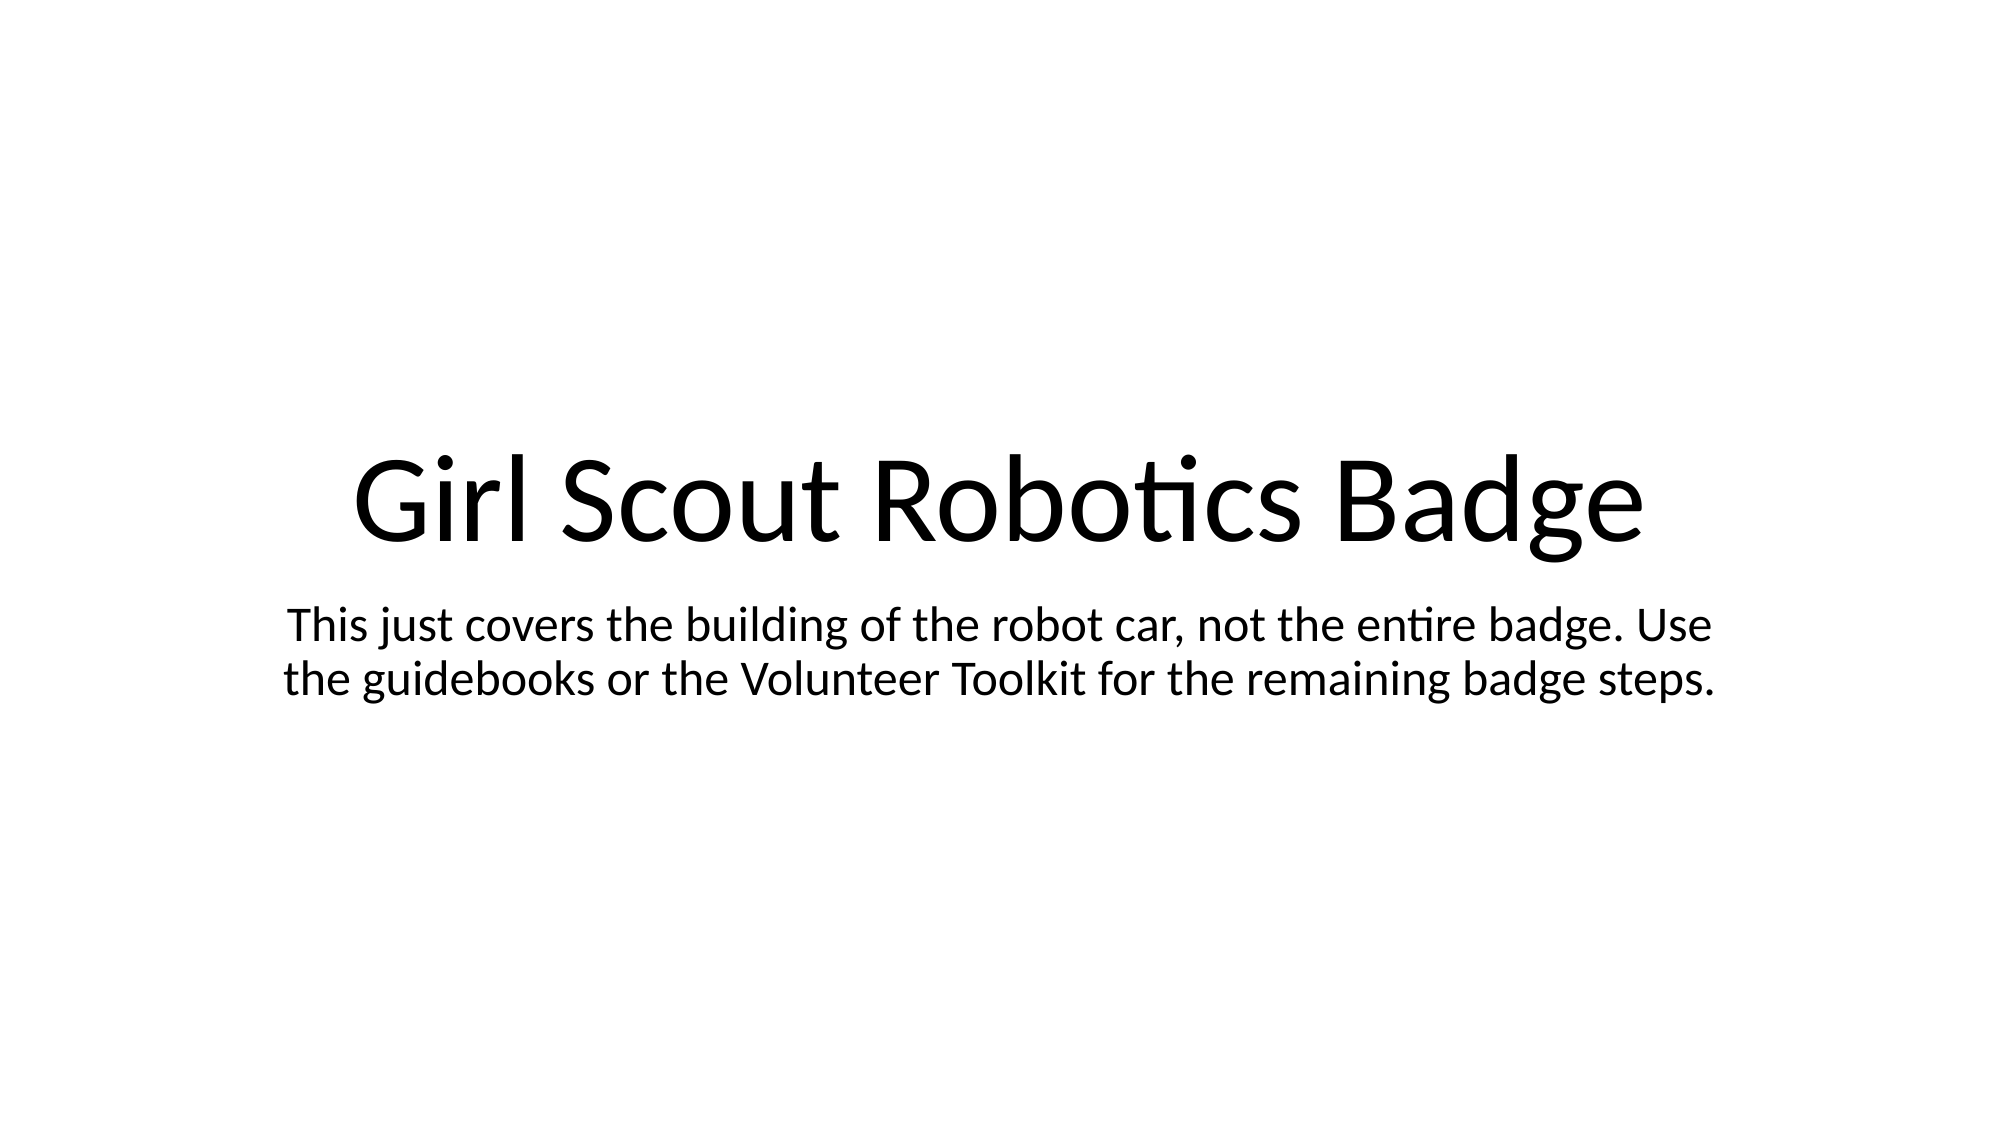

# Girl Scout Robotics Badge
This just covers the building of the robot car, not the entire badge. Use the guidebooks or the Volunteer Toolkit for the remaining badge steps.